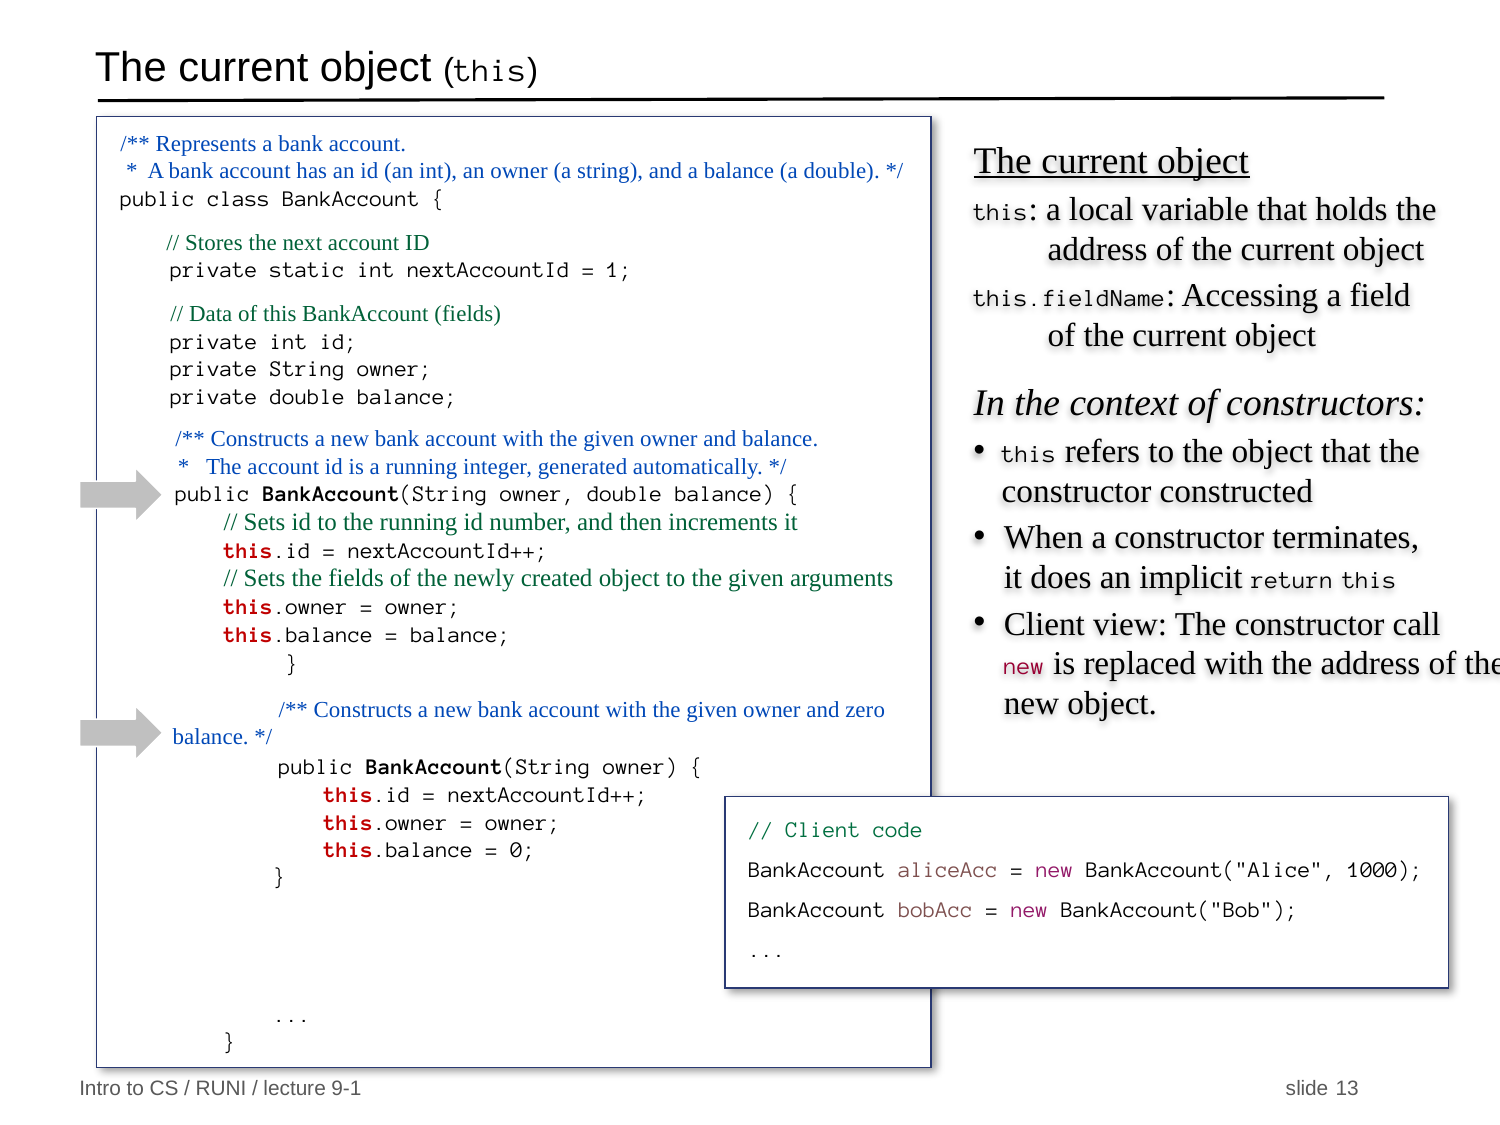

# The current object (this)
The current object
this: a local variable that holds the
         address of the current object
this.fieldName: Accessing a field
         of the current object
In the context of constructors:
this refers to the object that the constructor constructed
When a constructor terminates,
it does an implicit return this
Client view: The constructor call
new is replaced with the address of the new object.
/** Represents a bank account.
 *  A bank account has an id (an int), an owner (a string), and a balance (a double). */
public class BankAccount {
        // Stores the next account ID
    private static int nextAccountId = 1;
    // Data of this BankAccount (fields)
    private int id;
    private String owner;
    private double balance;
    /** Constructs a new bank account with the given owner and balance.
          *   The account id is a running integer, generated automatically. */
    public BankAccount(String owner, double balance) {
// Sets id to the running id number, and then increments it
this.id = nextAccountId++;
// Sets the fields of the newly created object to the given arguments
this.owner = owner;
this.balance = balance;
     }
    /** Constructs a new bank account with the given owner and zero balance. */
    public BankAccount(String owner) {
        this.id = nextAccountId++;
        this.owner = owner;
        this.balance = 0;
    }

    ...
}

// Client code
BankAccount aliceAcc = new BankAccount("Alice", 1000);
BankAccount bobAcc = new BankAccount("Bob");
...